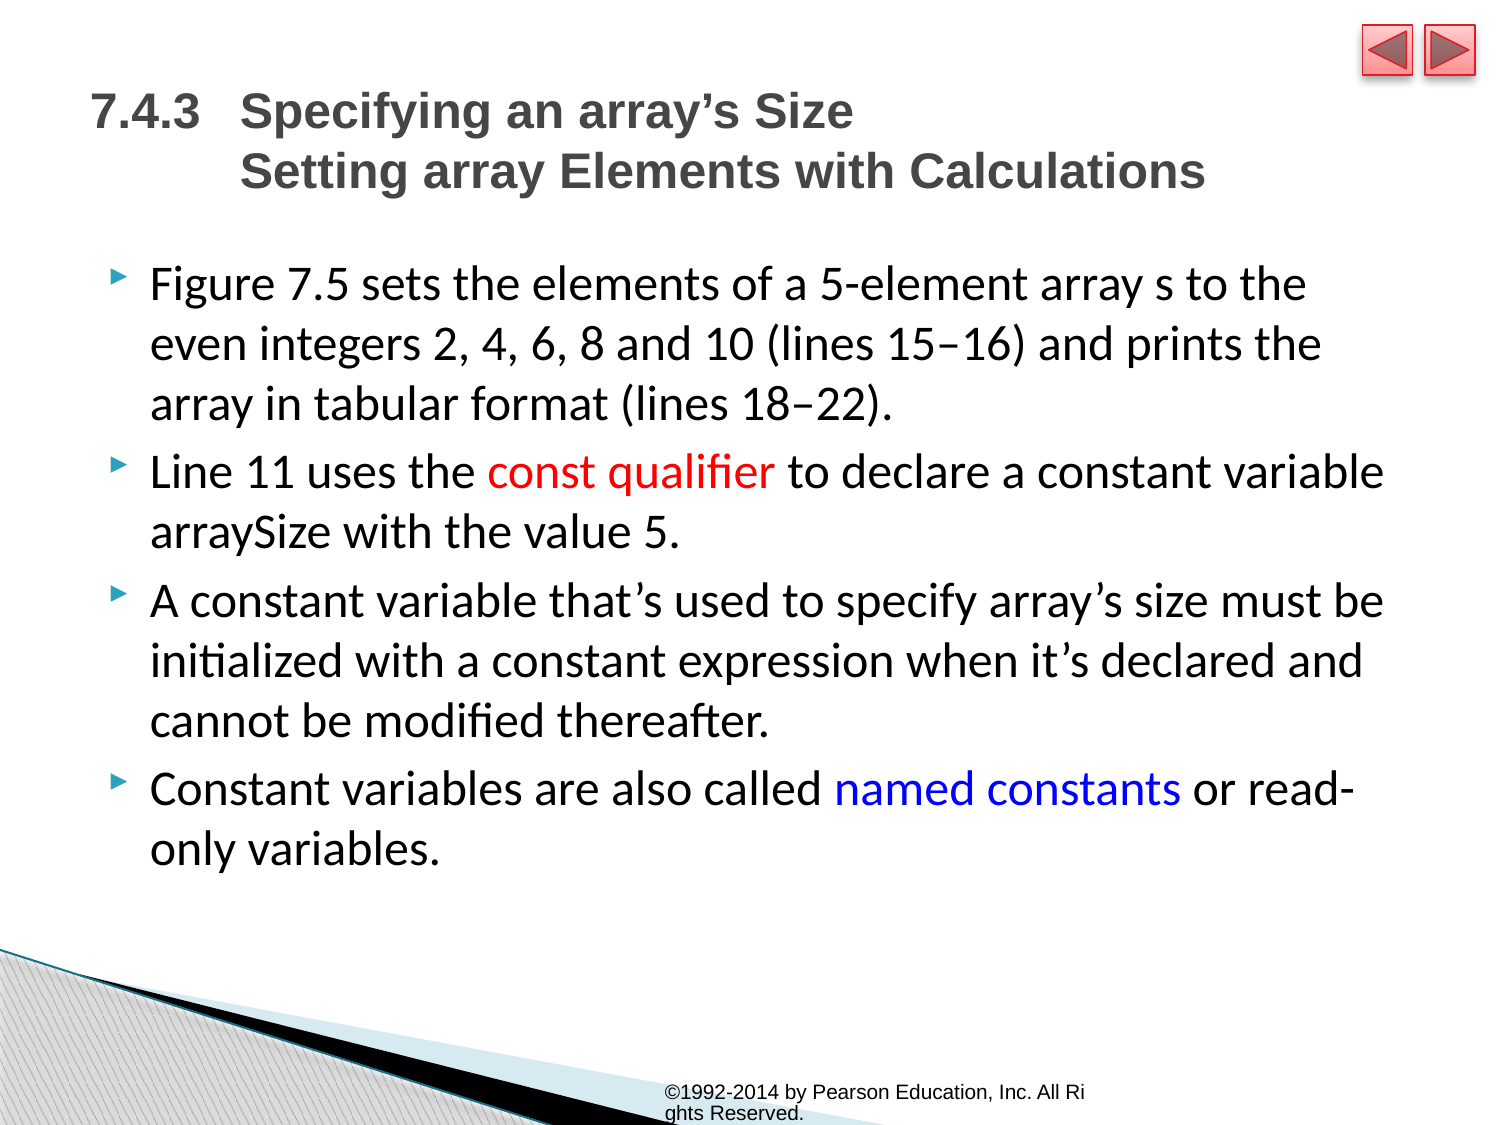

# 7.4.3 	Specifying an array’s Size Setting array Elements with Calculations
Figure 7.5 sets the elements of a 5-element array s to the even integers 2, 4, 6, 8 and 10 (lines 15–16) and prints the array in tabular format (lines 18–22).
Line 11 uses the const qualifier to declare a constant variable arraySize with the value 5.
A constant variable that’s used to specify array’s size must be initialized with a constant expression when it’s declared and cannot be modified thereafter.
Constant variables are also called named constants or read-only variables.
©1992-2014 by Pearson Education, Inc. All Rights Reserved.